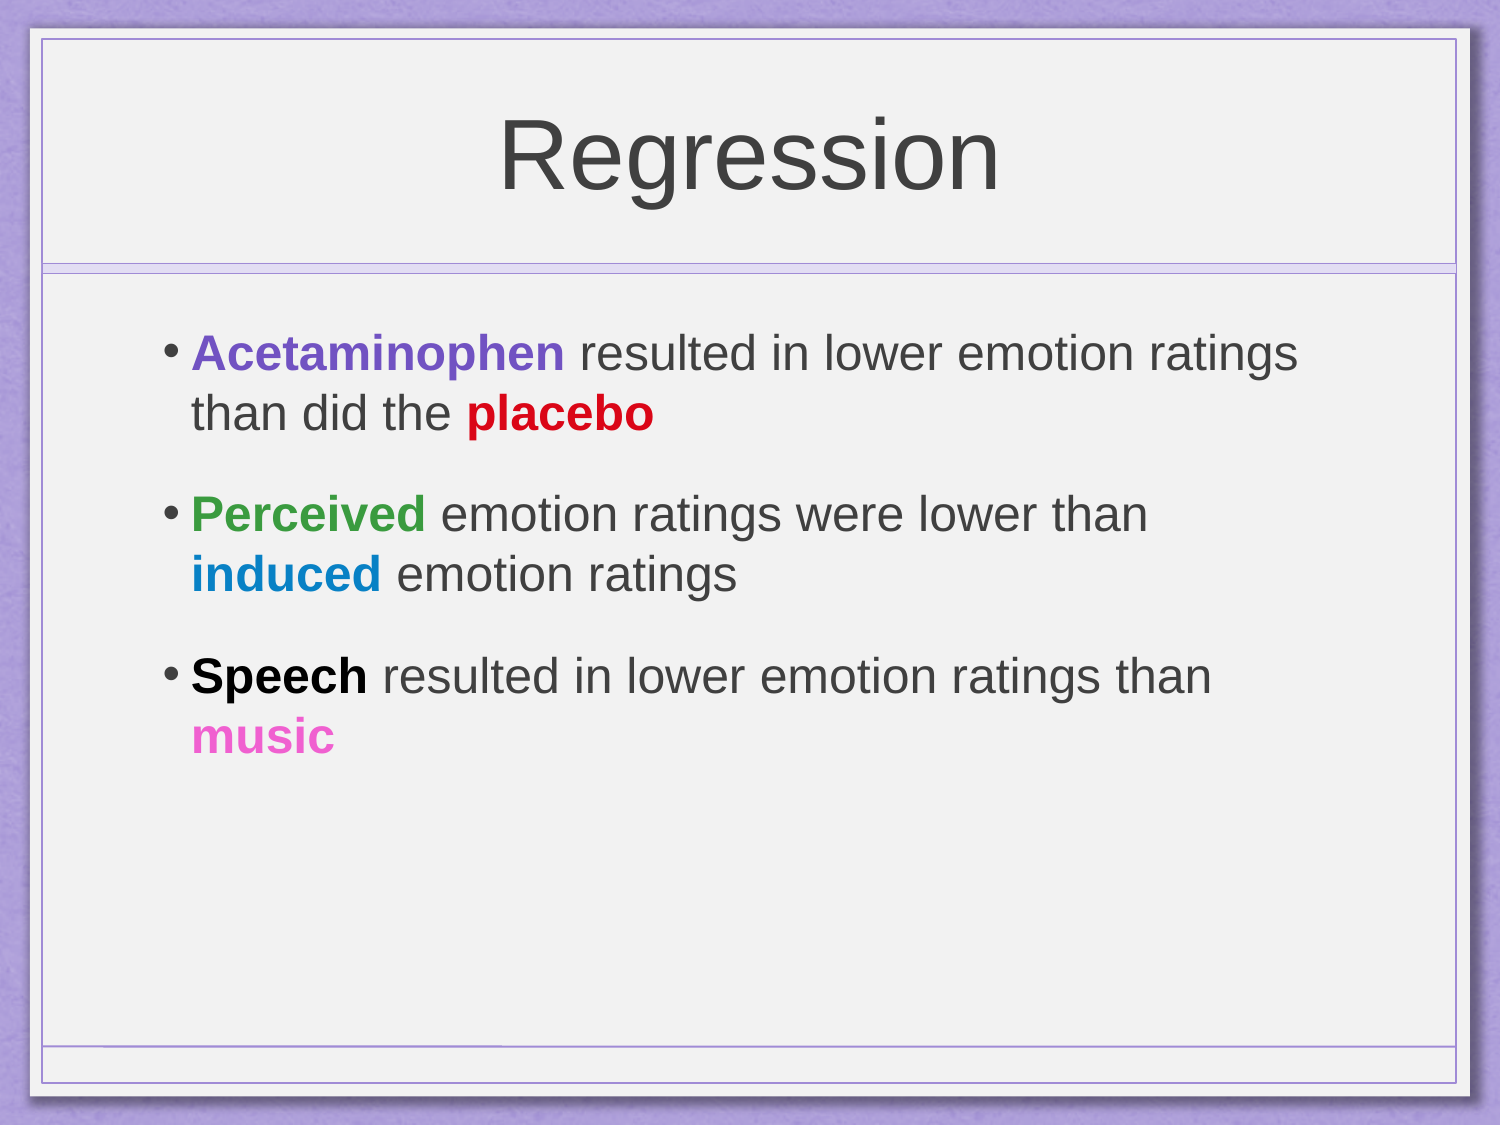

# Regression
Acetaminophen resulted in lower emotion ratings than did the placebo
Perceived emotion ratings were lower than induced emotion ratings
Speech resulted in lower emotion ratings than music